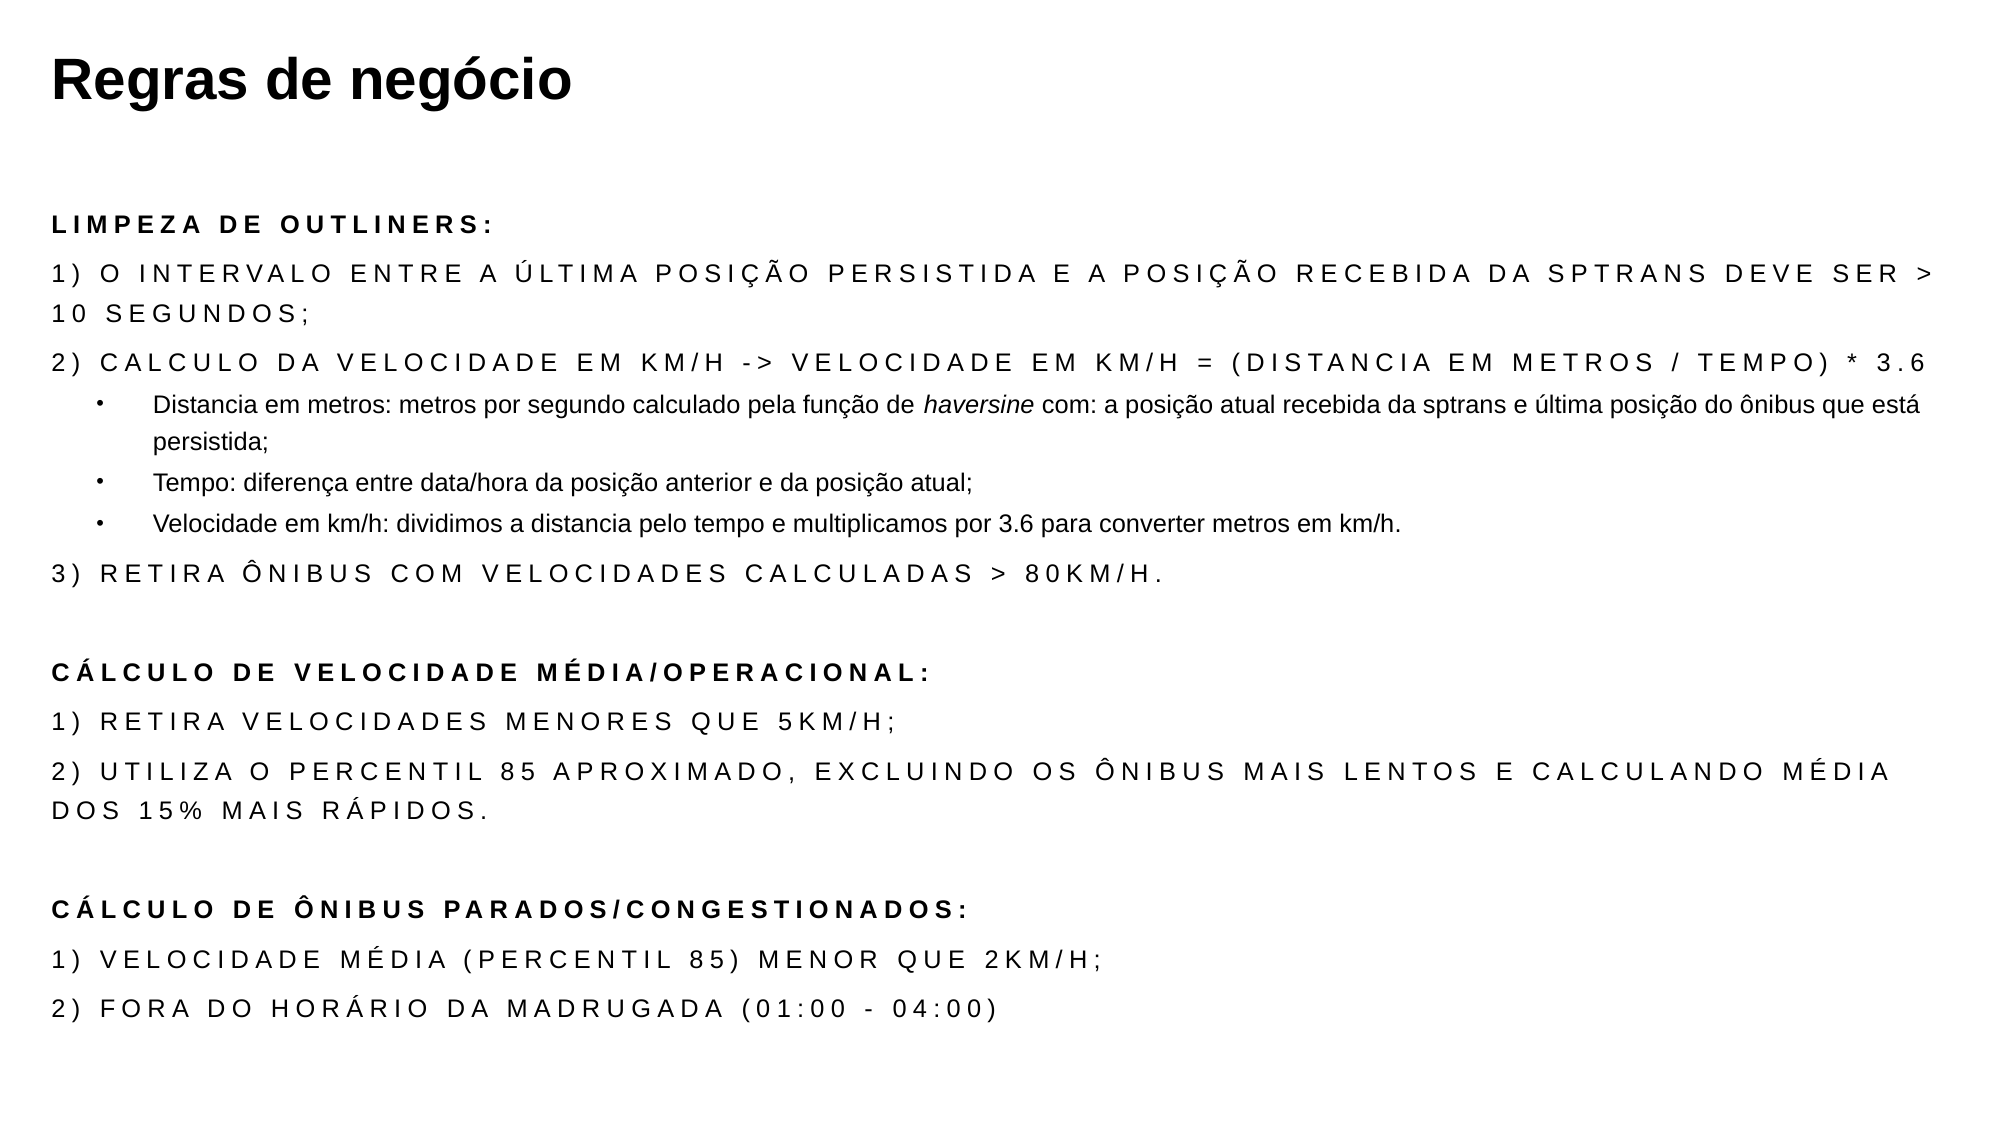

# Regras de negócio
Limpeza de outliners:
1) O intervalo entre a última posição persistida e a posição recebida da SPTRANS deve ser > 10 segundos;
2) Calculo da Velocidade em km/h -> Velocidade em km/h = (Distancia em metros / Tempo) * 3.6
Distancia em metros: metros por segundo calculado pela função de haversine com: a posição atual recebida da sptrans e última posição do ônibus que está persistida;
Tempo: diferença entre data/hora da posição anterior e da posição atual;
Velocidade em km/h: dividimos a distancia pelo tempo e multiplicamos por 3.6 para converter metros em km/h.
3) Retira ônibus com velocidades calculadas > 80km/h.

Cálculo de velocidade média/operacional:
1) Retira velocidades menores que 5km/h;
2) Utiliza o Percentil 85 aproximado, excluindo os ônibus mais lentos e calculando média dos 15% mais rápidos.

Cálculo de ônibus parados/congestionados:
1) Velocidade Média (Percentil 85) menor que 2km/h;
2) Fora do horário da madrugada (01:00 - 04:00)